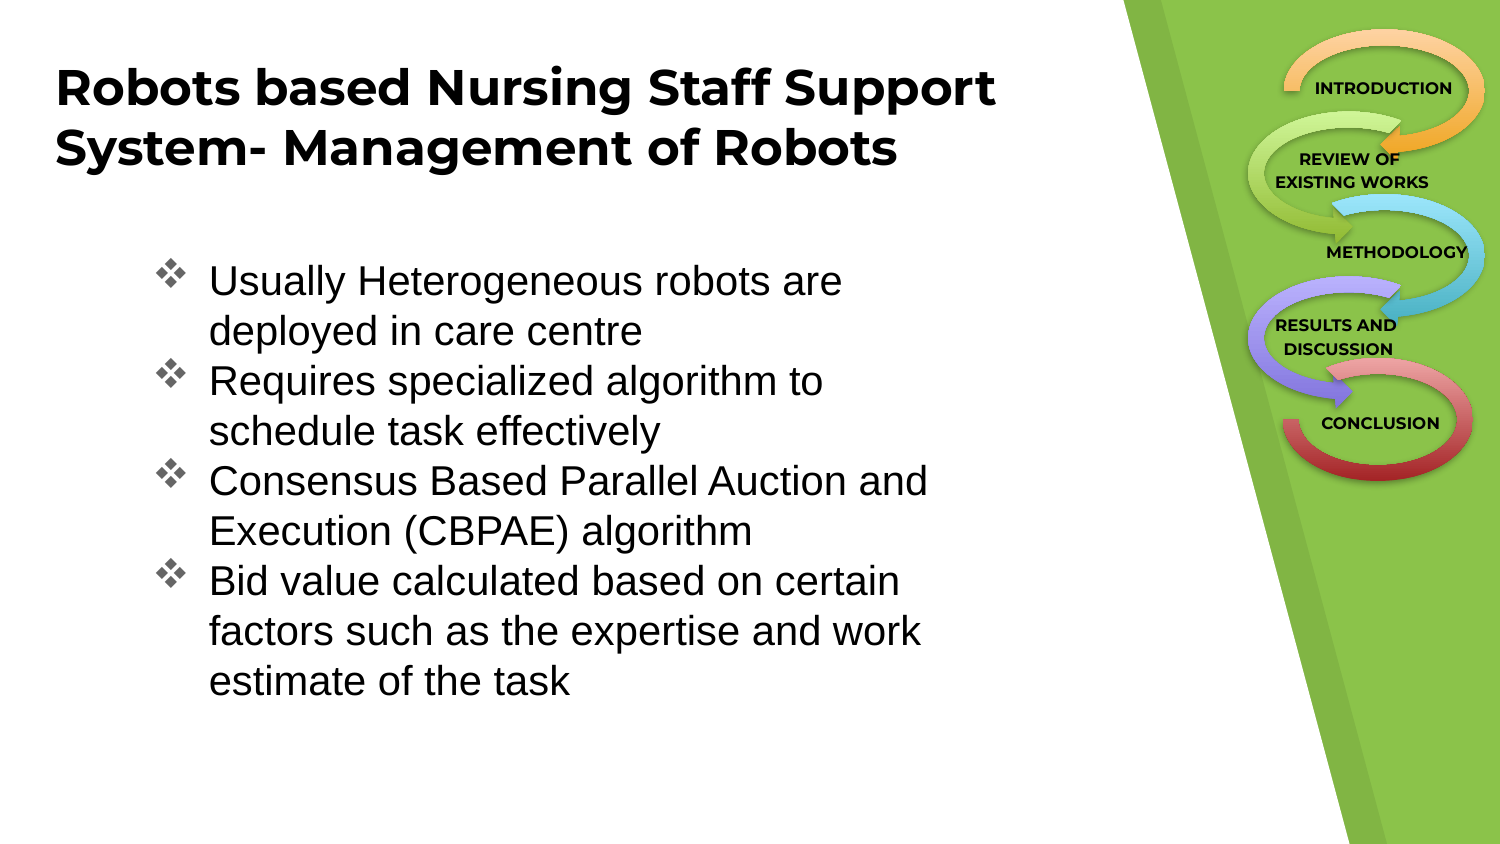

INTRODUCTION

Robots based Nursing Staff Support System- Management of Robots
REVIEW OF
EXISTING WORKS

METHODOLOGY
Usually Heterogeneous robots are deployed in care centre
Requires specialized algorithm to schedule task effectively
Consensus Based Parallel Auction and Execution (CBPAE) algorithm
Bid value calculated based on certain factors such as the expertise and work estimate of the task

RESULTS AND
DISCUSSION

CONCLUSION